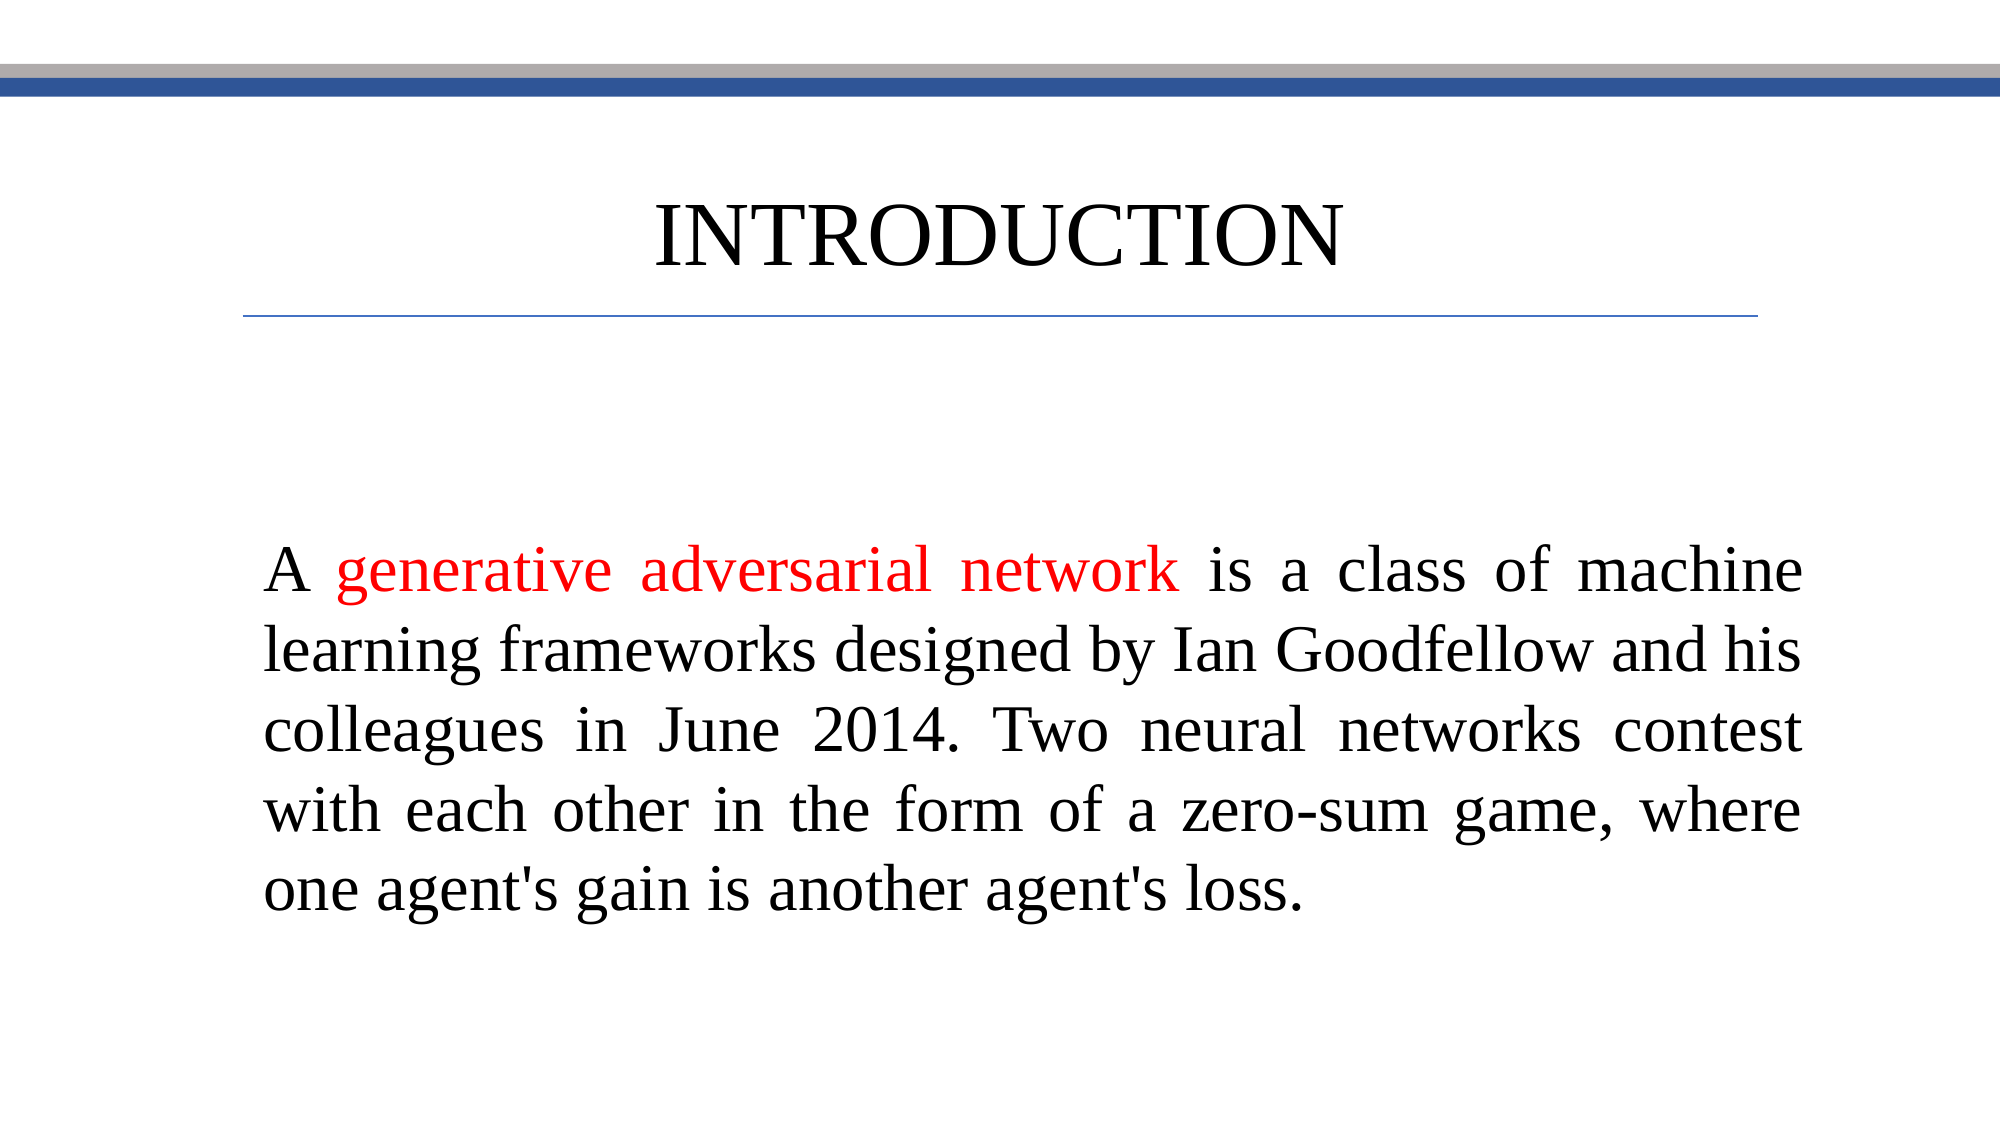

# INTRODUCTION

A generative adversarial network is a class of machine learning frameworks designed by Ian Goodfellow and his colleagues in June 2014. Two neural networks contest with each other in the form of a zero-sum game, where one agent's gain is another agent's loss.